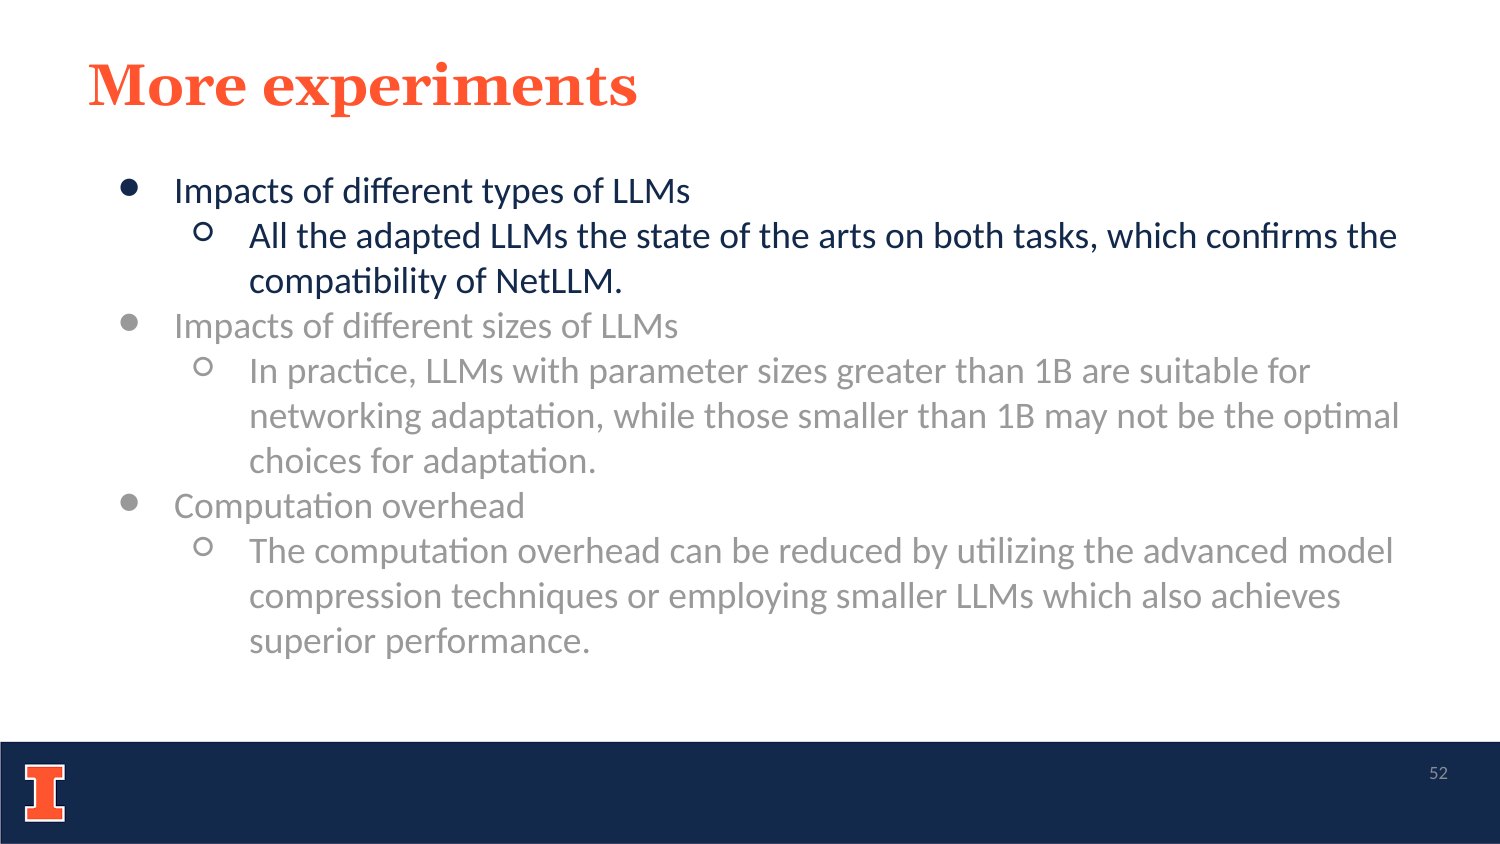

More experiments
Impacts of different types of LLMs
All the adapted LLMs the state of the arts on both tasks, which confirms the compatibility of NetLLM.
Impacts of different sizes of LLMs
In practice, LLMs with parameter sizes greater than 1B are suitable for networking adaptation, while those smaller than 1B may not be the optimal choices for adaptation.
Computation overhead
The computation overhead can be reduced by utilizing the advanced model compression techniques or employing smaller LLMs which also achieves superior performance.

52